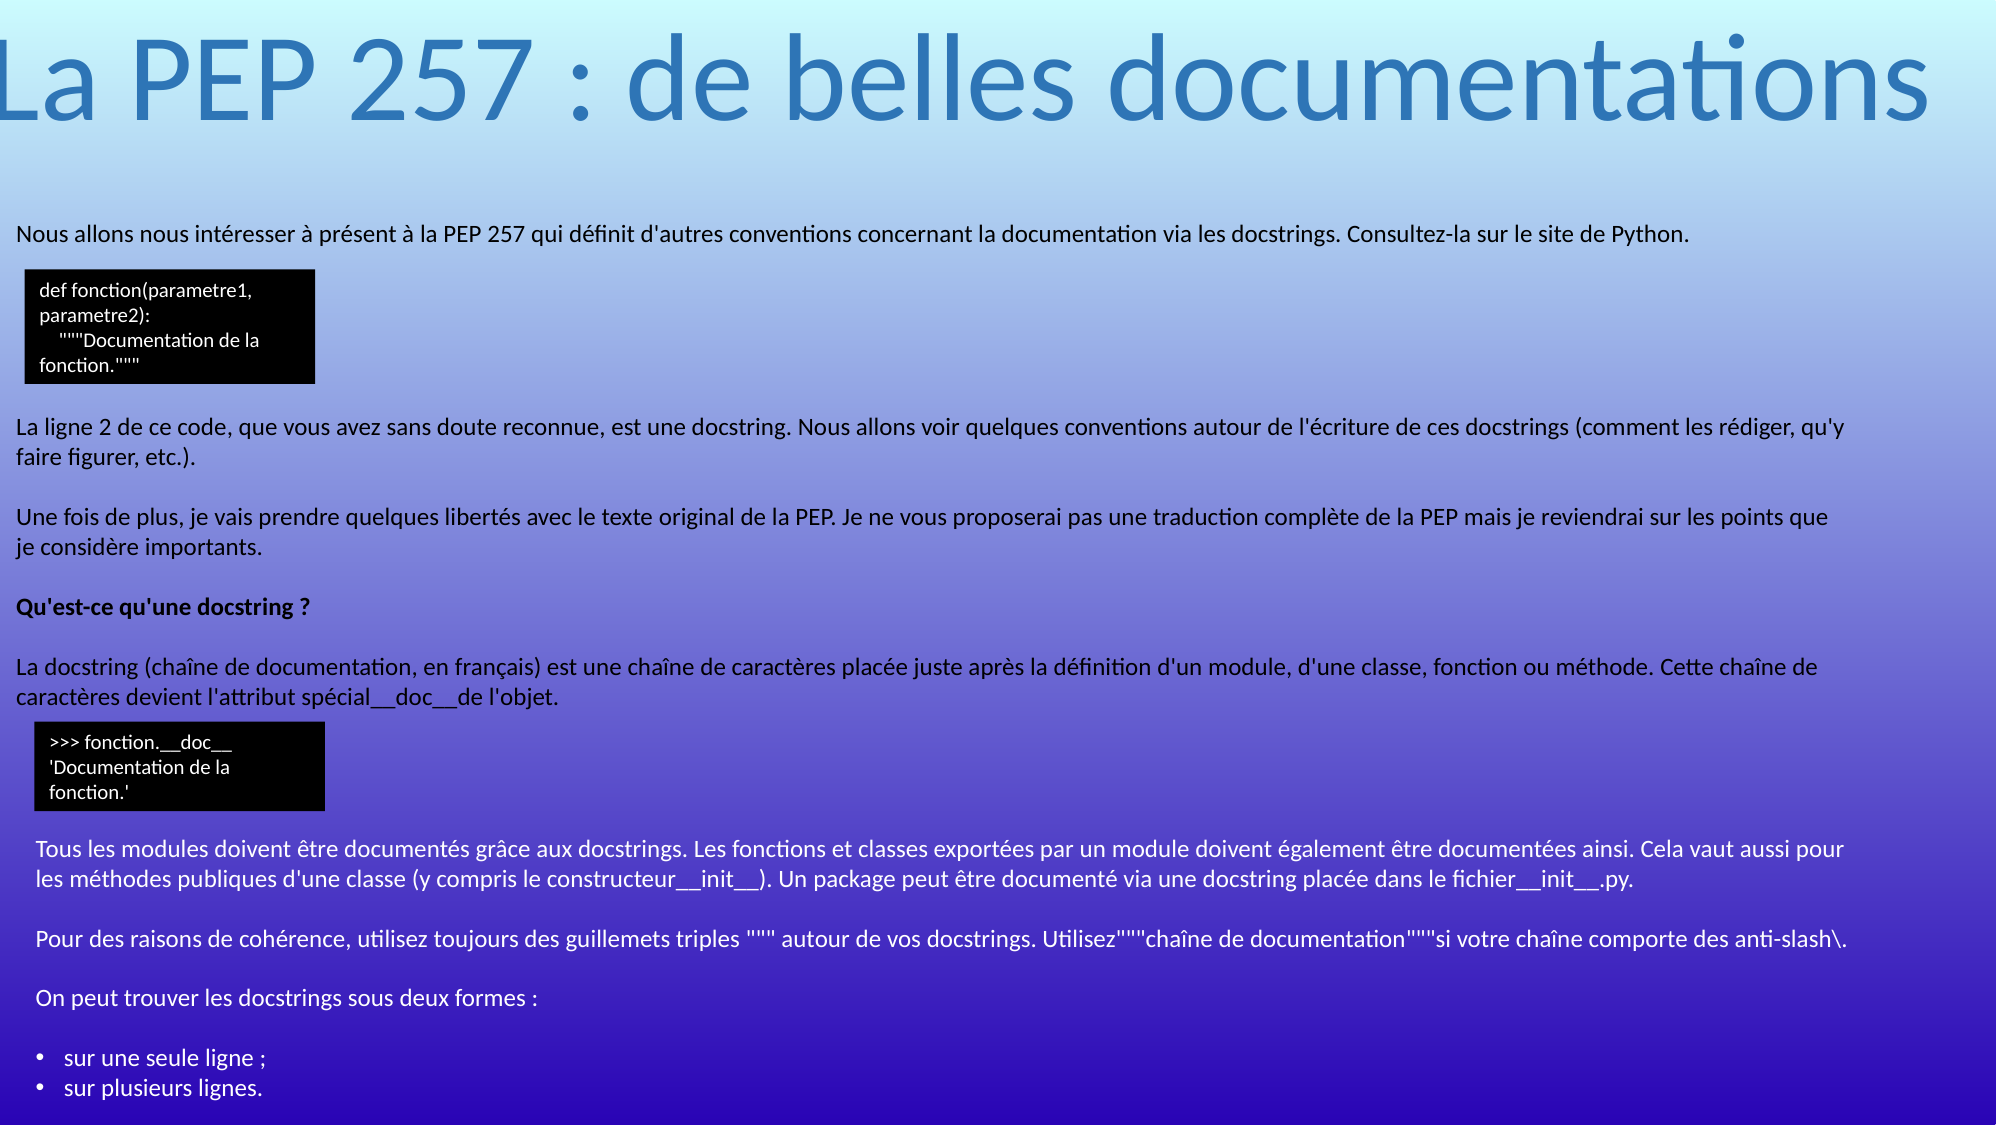

# La PEP 257 : de belles documentations

Nous allons nous intéresser à présent à la PEP 257 qui définit d'autres conventions concernant la documentation via les docstrings. Consultez-la sur le site de Python.
def fonction(parametre1, parametre2):
    """Documentation de la fonction."""
La ligne 2 de ce code, que vous avez sans doute reconnue, est une docstring. Nous allons voir quelques conventions autour de l'écriture de ces docstrings (comment les rédiger, qu'y faire figurer, etc.).

Une fois de plus, je vais prendre quelques libertés avec le texte original de la PEP. Je ne vous proposerai pas une traduction complète de la PEP mais je reviendrai sur les points que je considère importants.

Qu'est-ce qu'une docstring ?

La docstring (chaîne de documentation, en français) est une chaîne de caractères placée juste après la définition d'un module, d'une classe, fonction ou méthode. Cette chaîne de caractères devient l'attribut spécial__doc__de l'objet.
>>> fonction.__doc__
'Documentation de la fonction.'
Tous les modules doivent être documentés grâce aux docstrings. Les fonctions et classes exportées par un module doivent également être documentées ainsi. Cela vaut aussi pour les méthodes publiques d'une classe (y compris le constructeur__init__). Un package peut être documenté via une docstring placée dans le fichier__init__.py.

Pour des raisons de cohérence, utilisez toujours des guillemets triples """ autour de vos docstrings. Utilisez"""chaîne de documentation"""si votre chaîne comporte des anti-slash\.

On peut trouver les docstrings sous deux formes :

sur une seule ligne ;
sur plusieurs lignes.

695